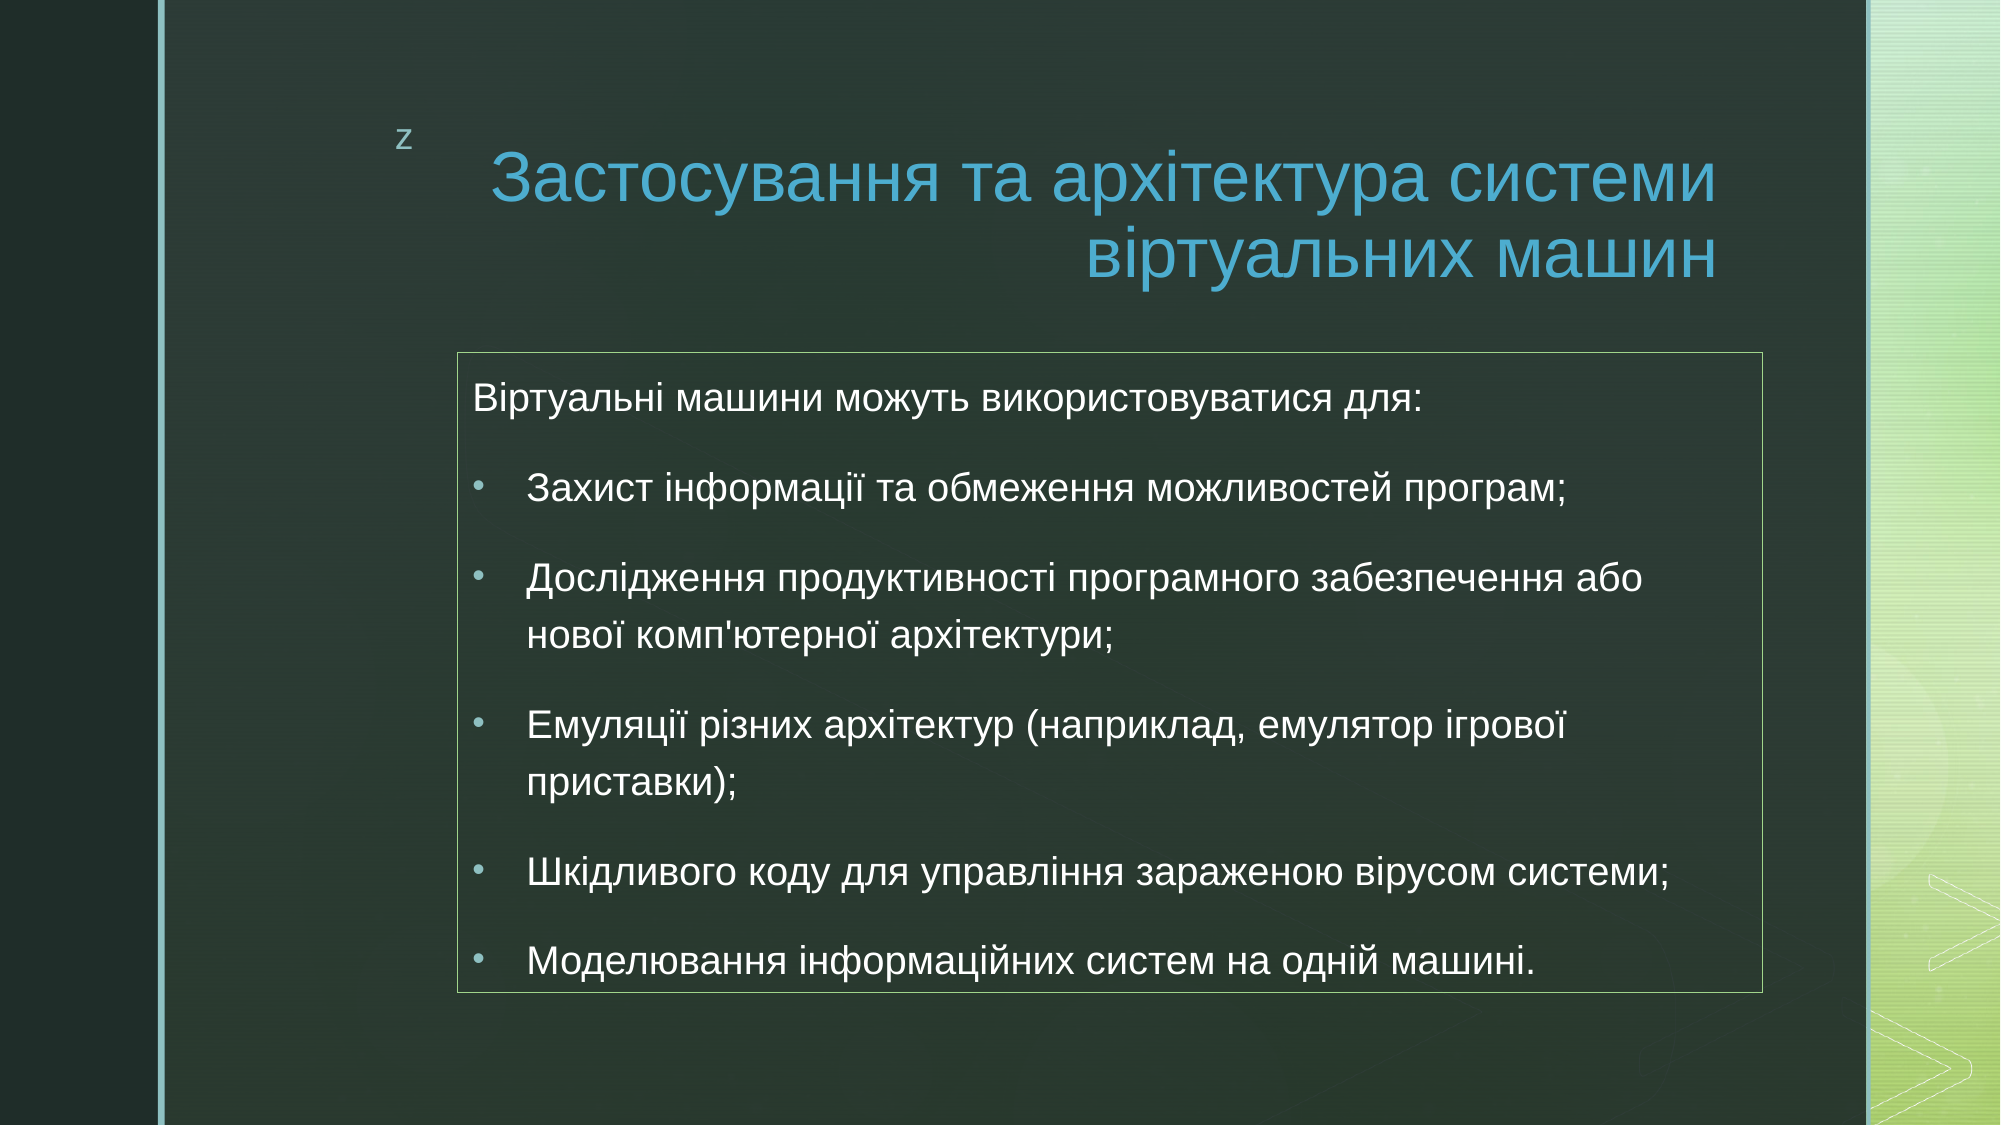

# Застосування та архітектура системи віртуальних машин
Віртуальні машини можуть використовуватися для:
Захист інформації та обмеження можливостей програм;
Дослідження продуктивності програмного забезпечення або нової комп'ютерної архітектури;
Емуляції різних архітектур (наприклад, емулятор ігрової приставки);
Шкідливого коду для управління зараженою вірусом системи;
Моделювання інформаційних систем на одній машині.